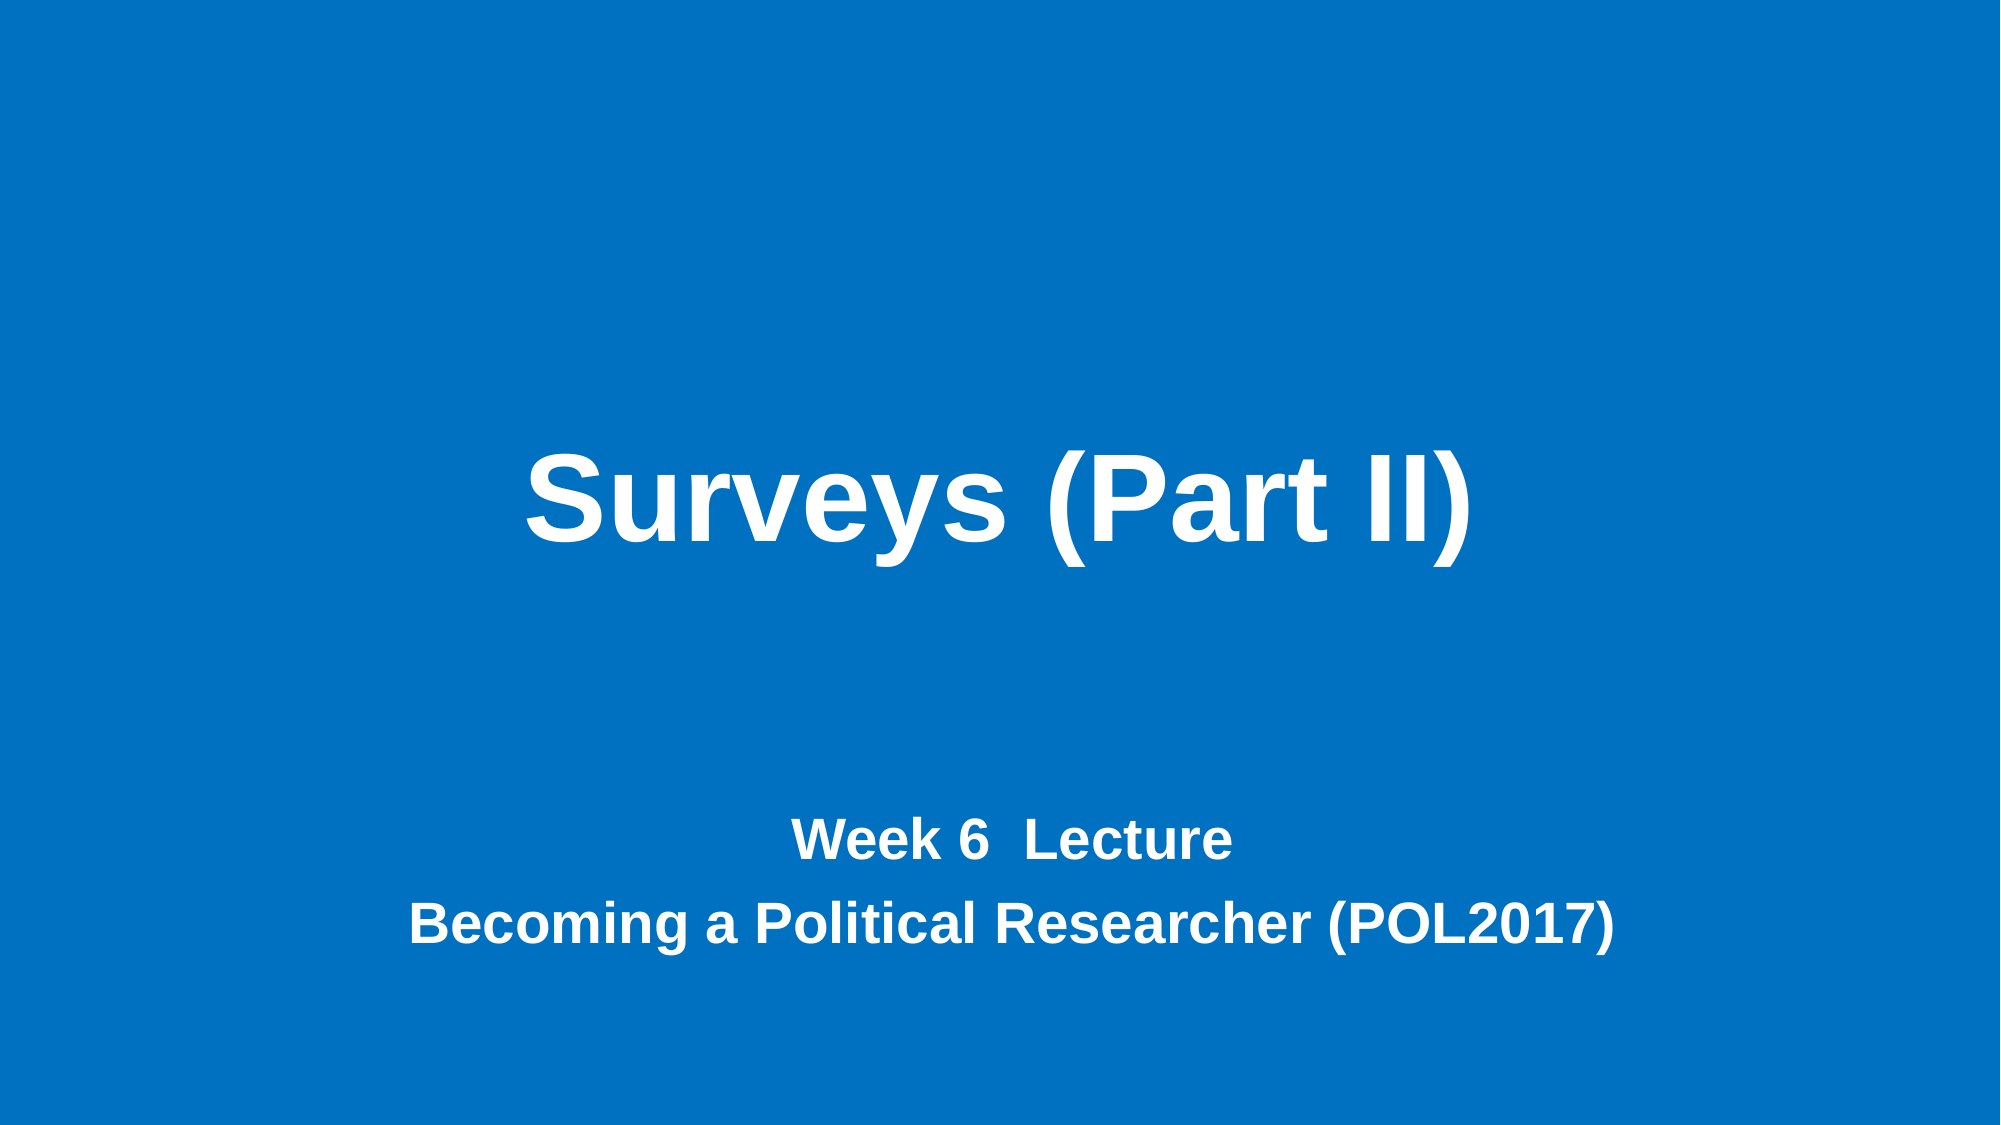

# Surveys (Part II)
Week 6  Lecture
Becoming a Political Researcher (POL2017)